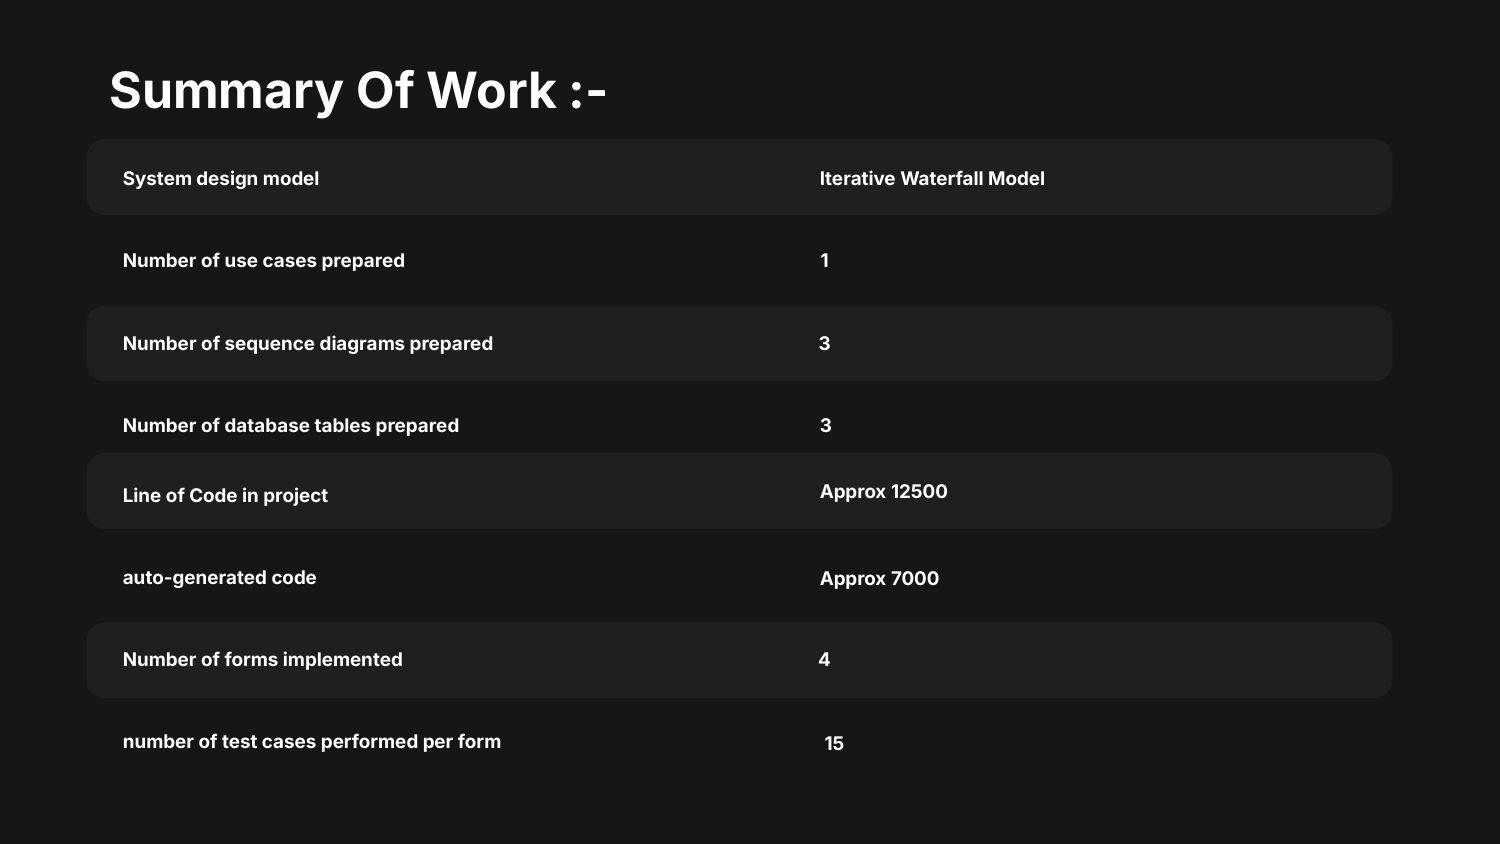

Summary Of Work :-

System design model
Iterative Waterfall Model
Number of use cases prepared
1

Number of sequence diagrams prepared
3
Number of database tables prepared
3

Approx 12500
Line of Code in project
auto-generated code
Approx 7000

Number of forms implemented
4
number of test cases performed per form
15